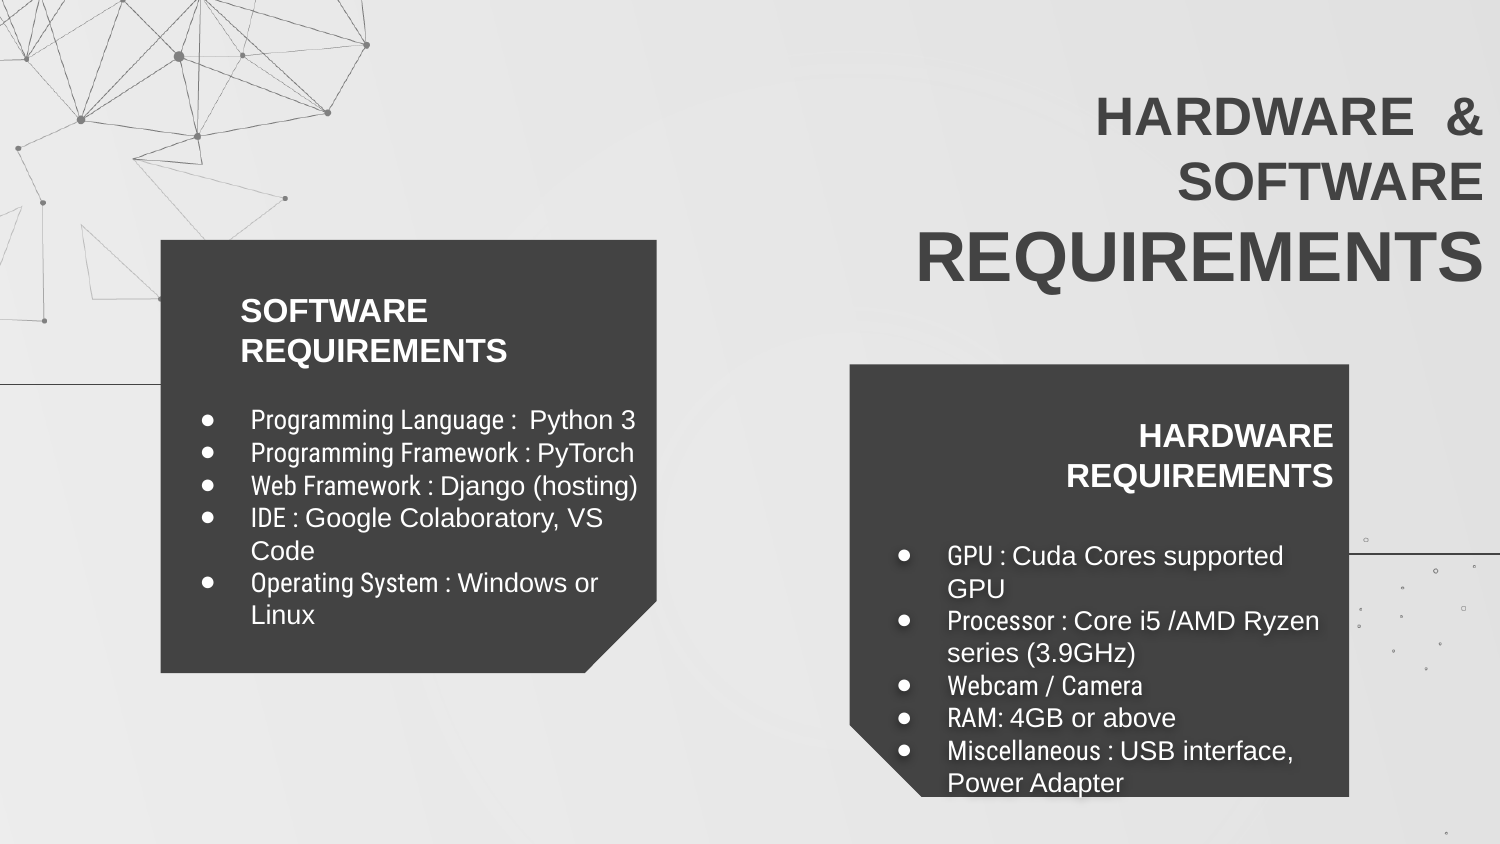

HARDWARE  & SOFTWARE REQUIREMENTS

SOFTWARE REQUIREMENTS

Programming Language :  Python 3
Programming Framework : PyTorch
Web Framework : Django (hosting)
IDE : Google Colaboratory, VS Code
Operating System : Windows or Linux
HARDWARE REQUIREMENTS
GPU : Cuda Cores supported GPU
Processor : Core i5 /AMD Ryzen series (3.9GHz)
Webcam / Camera
RAM: 4GB or above
Miscellaneous : USB interface, Power Adapter